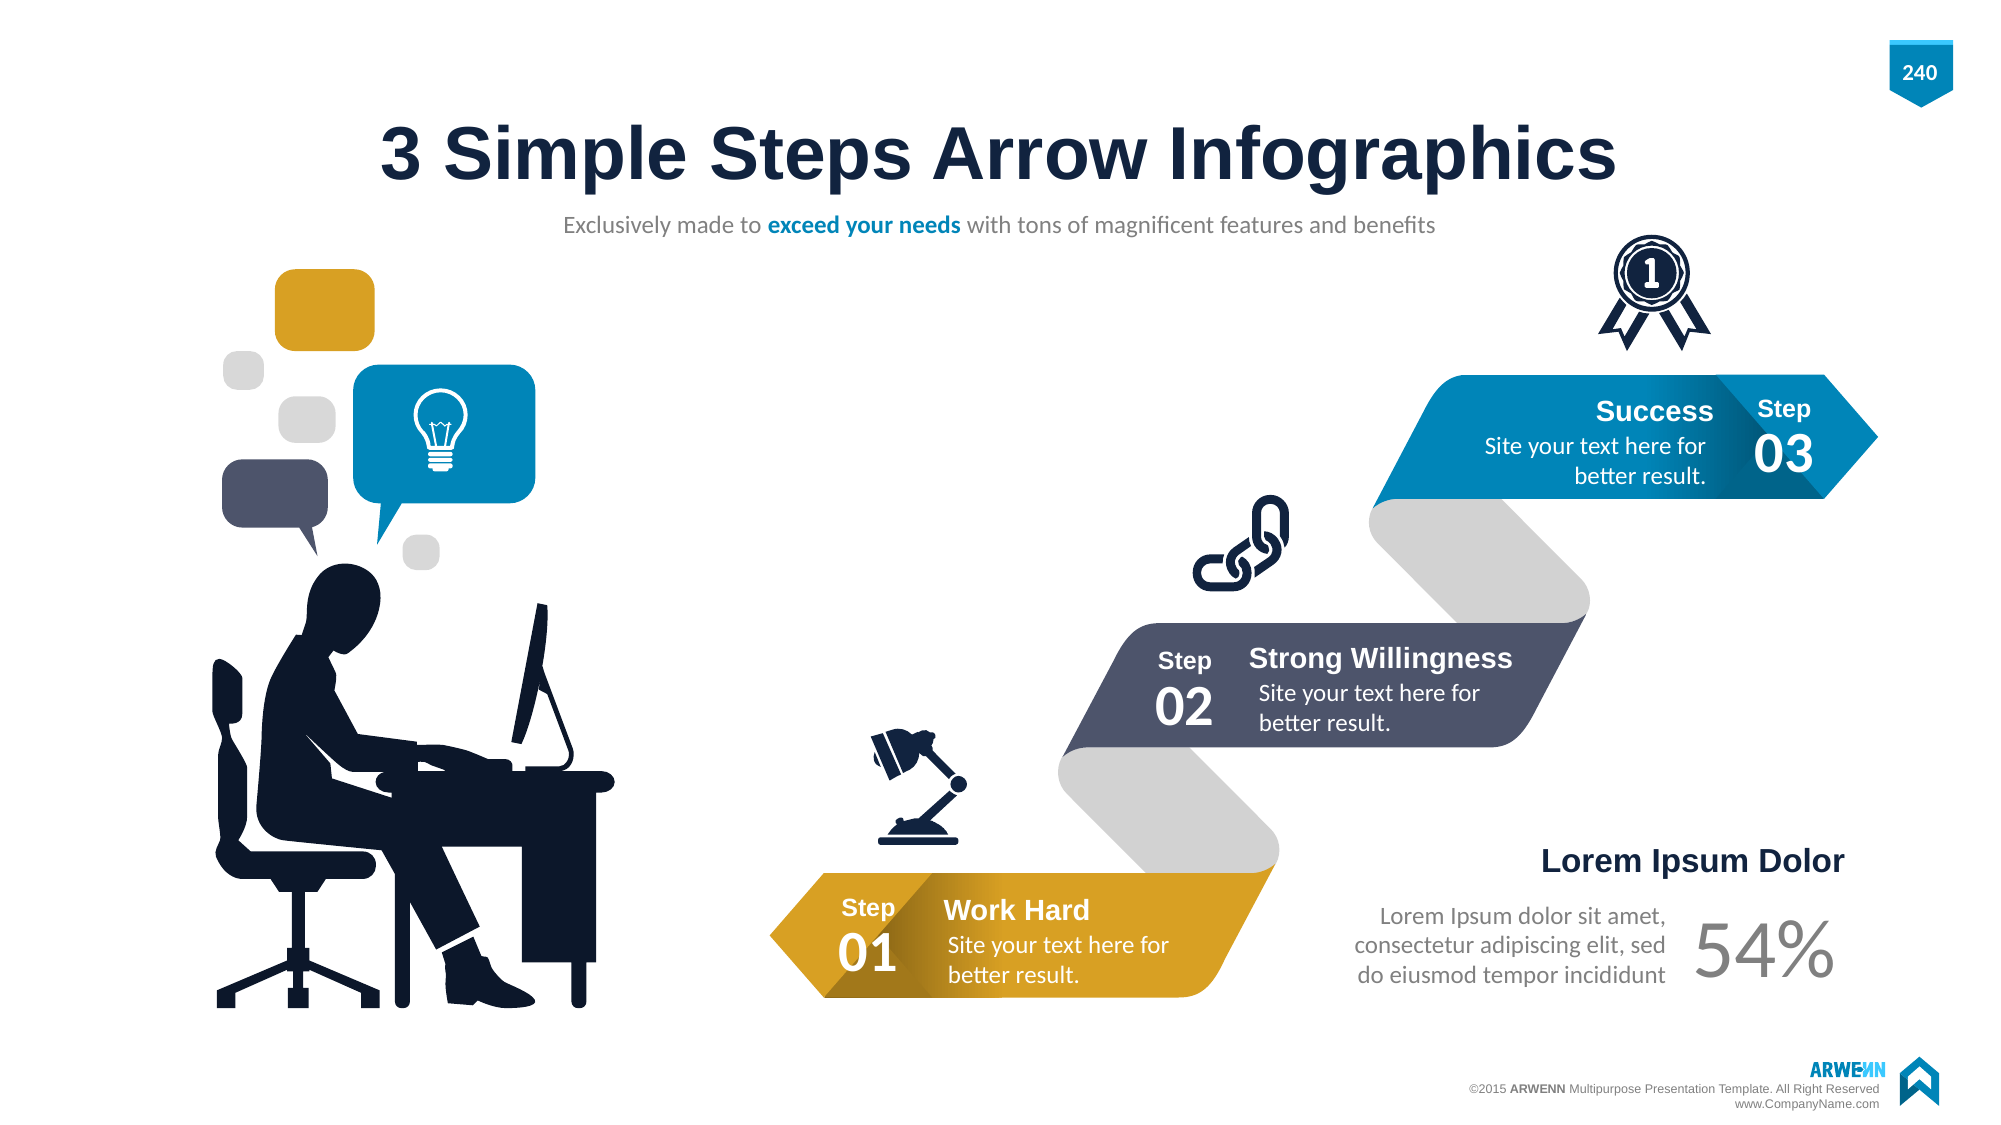

# 3 Simple Steps Arrow Infographics
Exclusively made to exceed your needs with tons of magnificent features and benefits

Success
Site your text here for better result.
Step
03

Strong Willingness
Site your text here for better result.
Step
02

Lorem Ipsum Dolor

Work Hard
Site your text here for better result.
Step
01
54%
Lorem Ipsum dolor sit amet, consectetur adipiscing elit, sed do eiusmod tempor incididunt